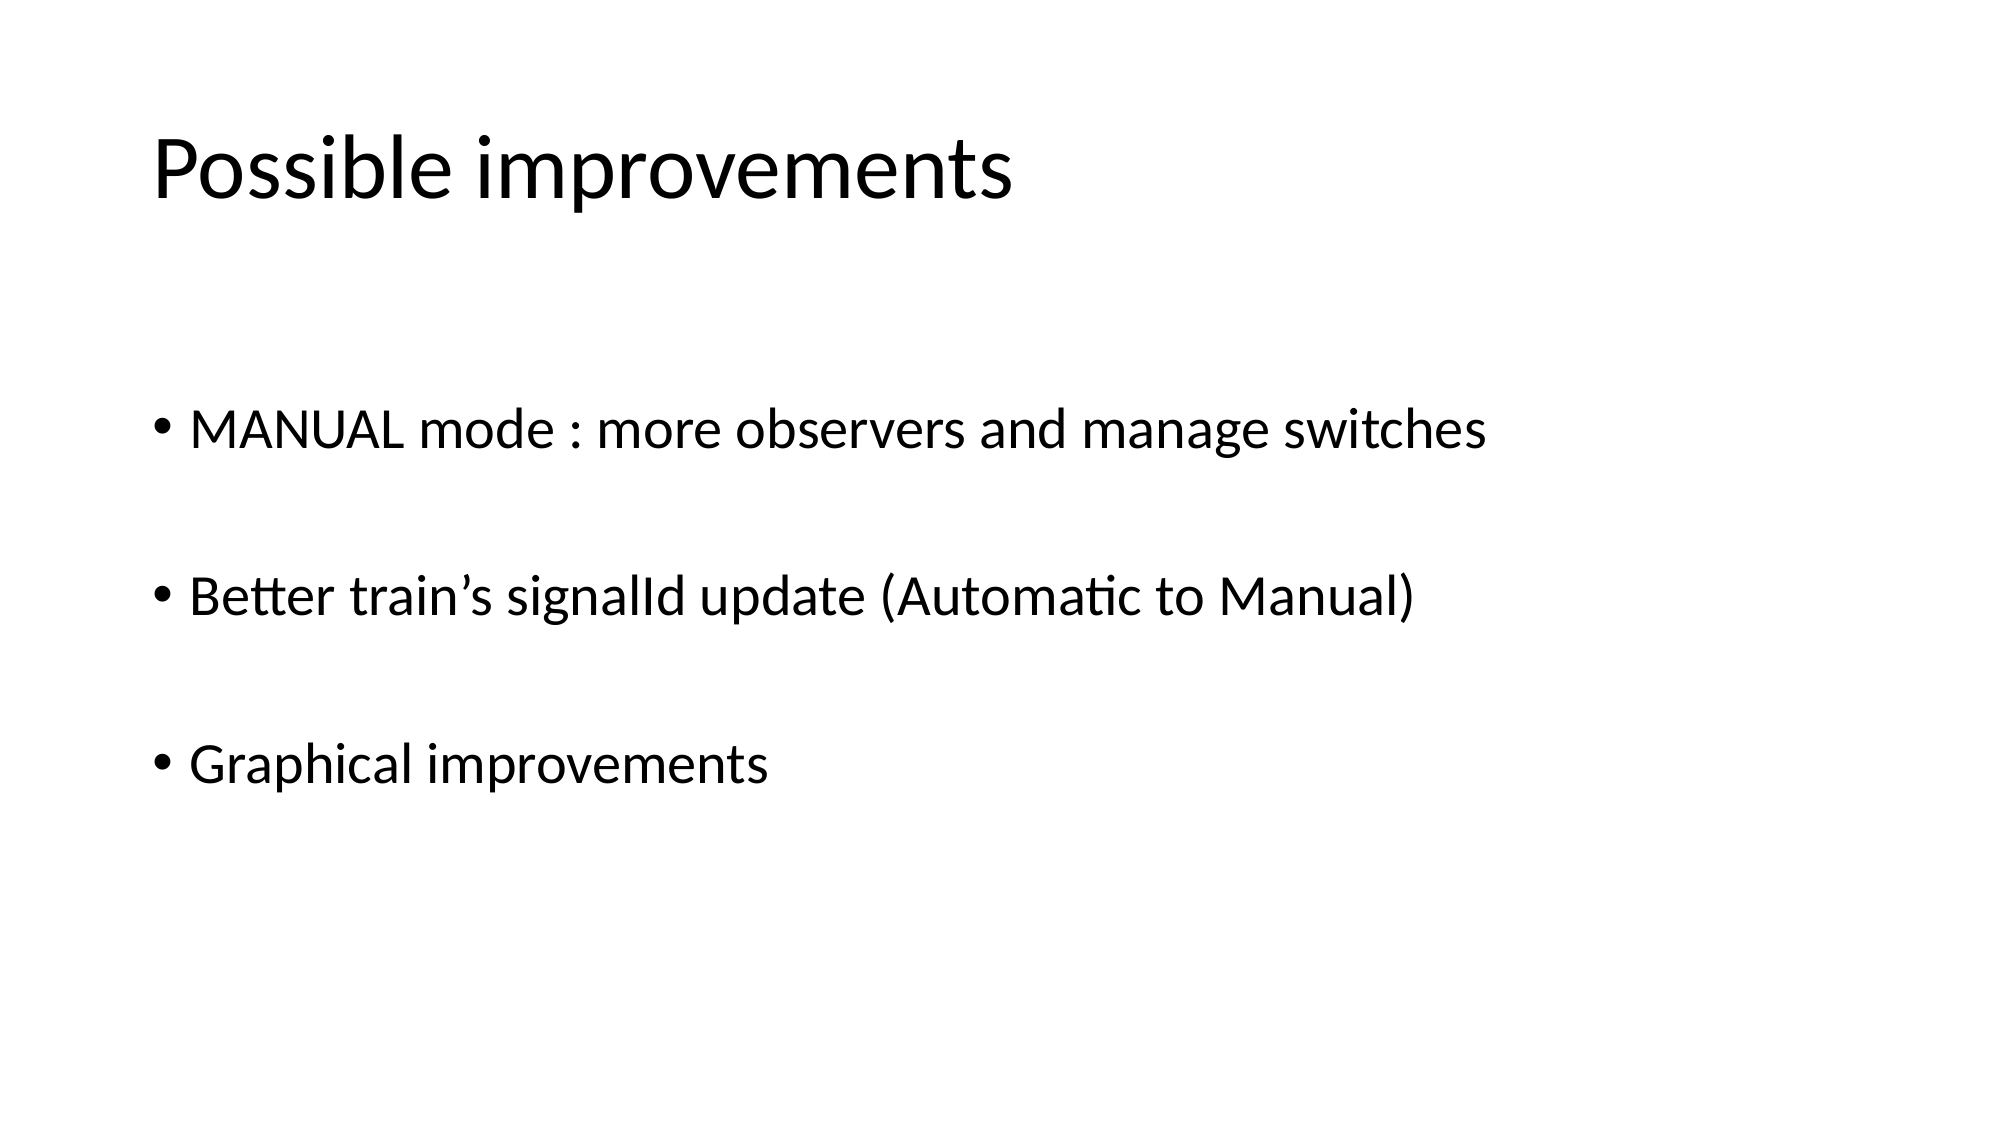

# Possible improvements

MANUAL mode : more observers and manage switches

Better train’s signalId update (Automatic to Manual)

Graphical improvements